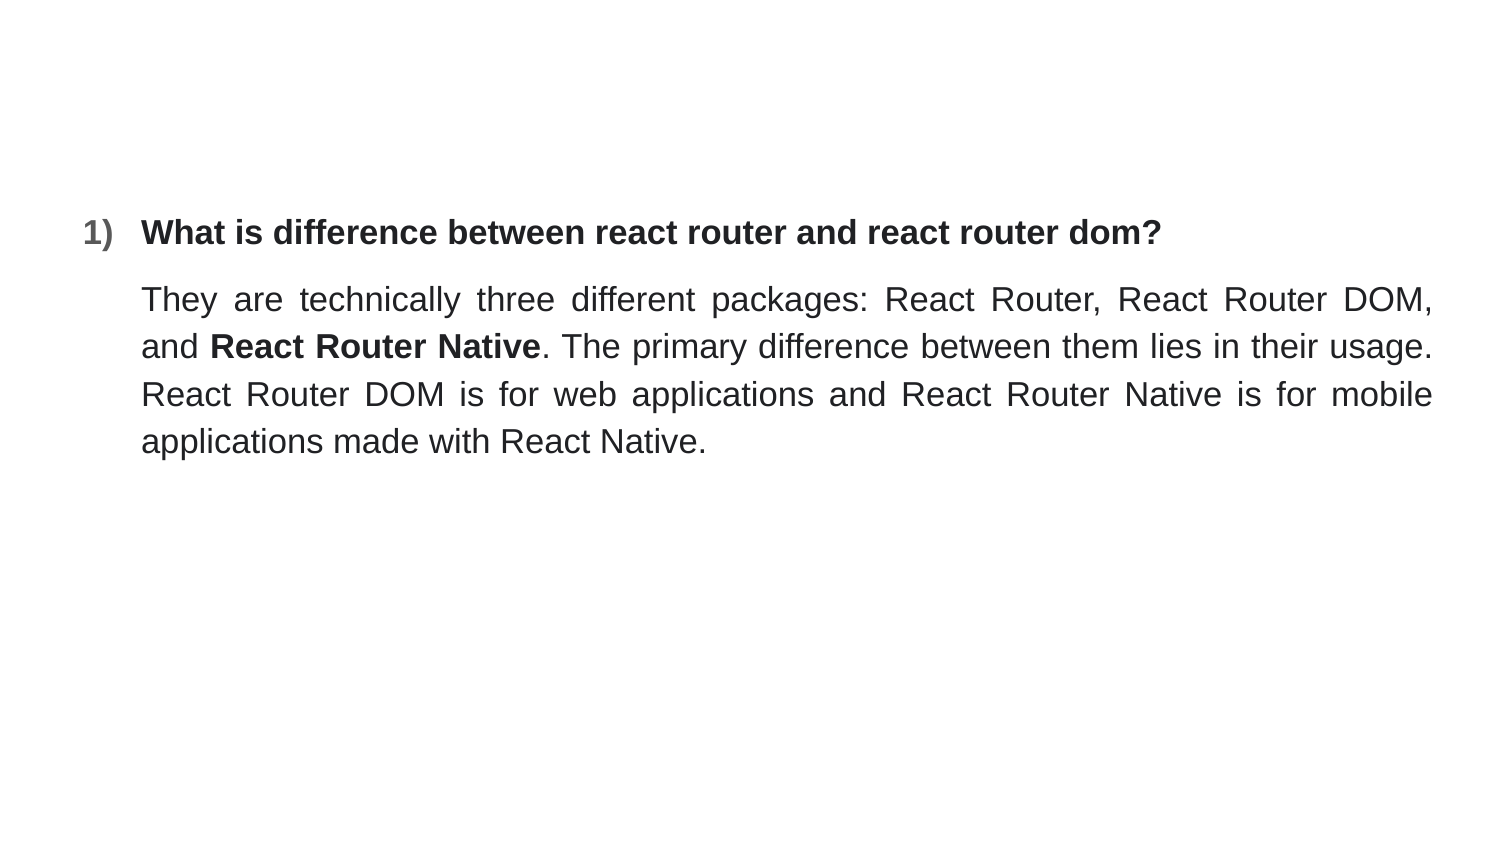

#
What is difference between react router and react router dom?
They are technically three different packages: React Router, React Router DOM, and React Router Native. The primary difference between them lies in their usage. React Router DOM is for web applications and React Router Native is for mobile applications made with React Native.